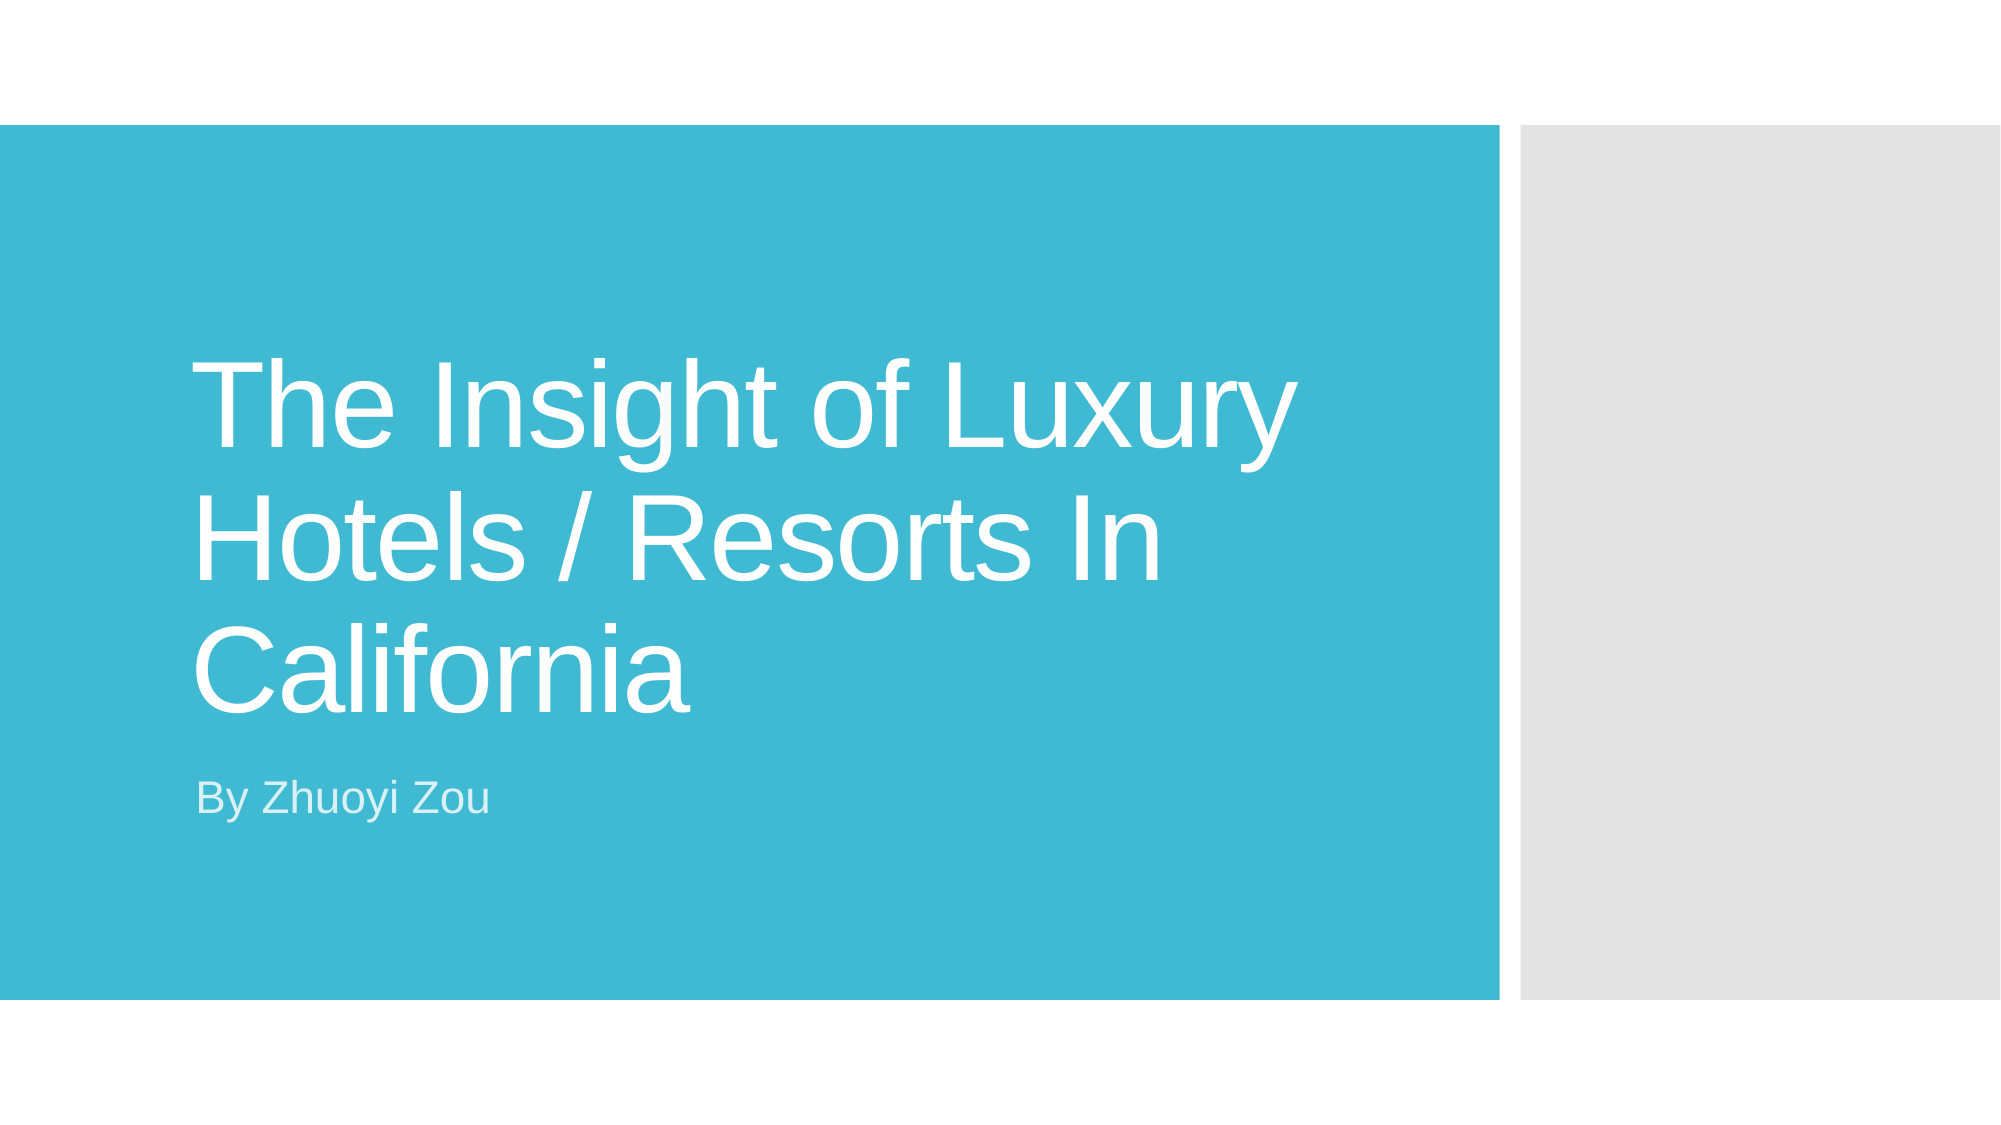

# The Insight of Luxury Hotels / Resorts In California
By Zhuoyi Zou